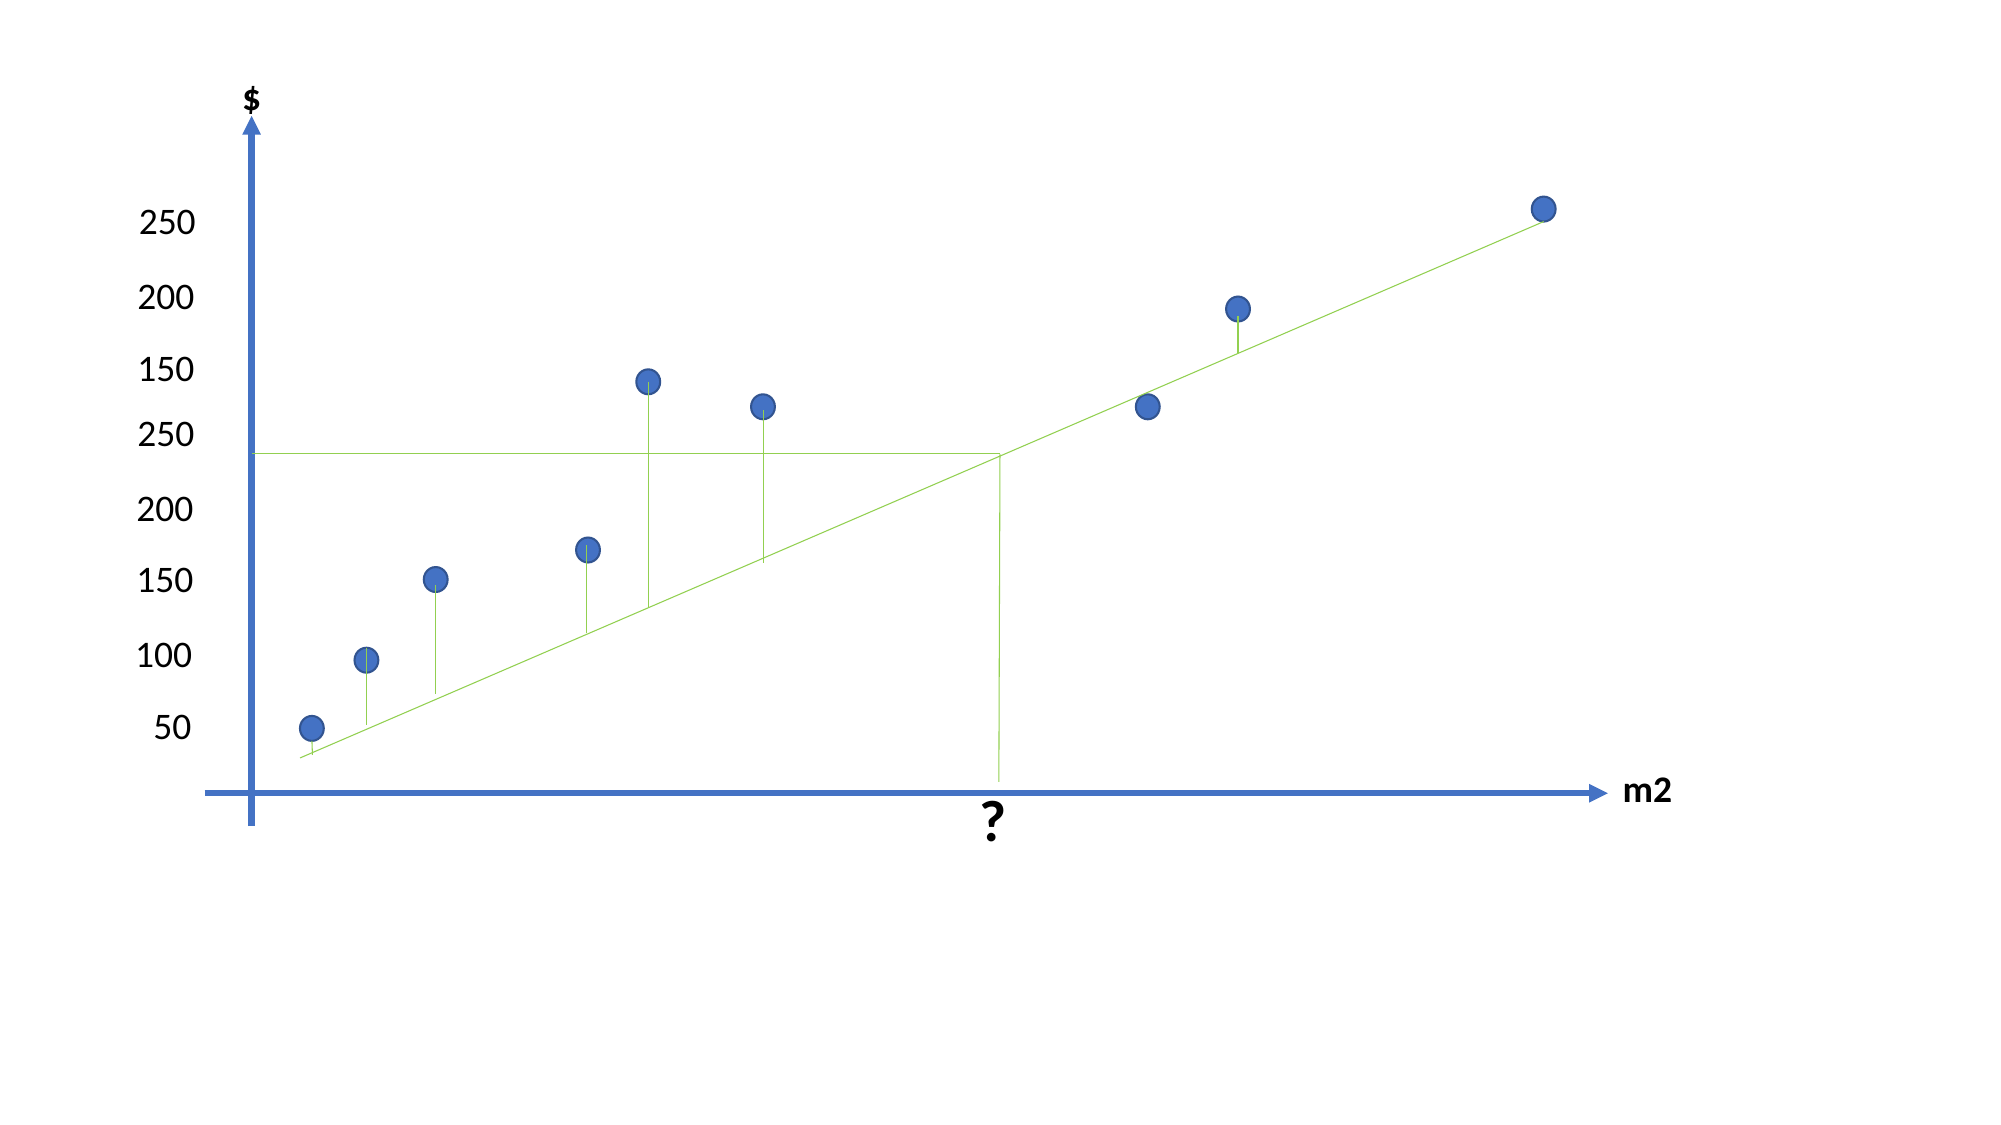

$
250

200

150

250
200

150

100

50

m2
?